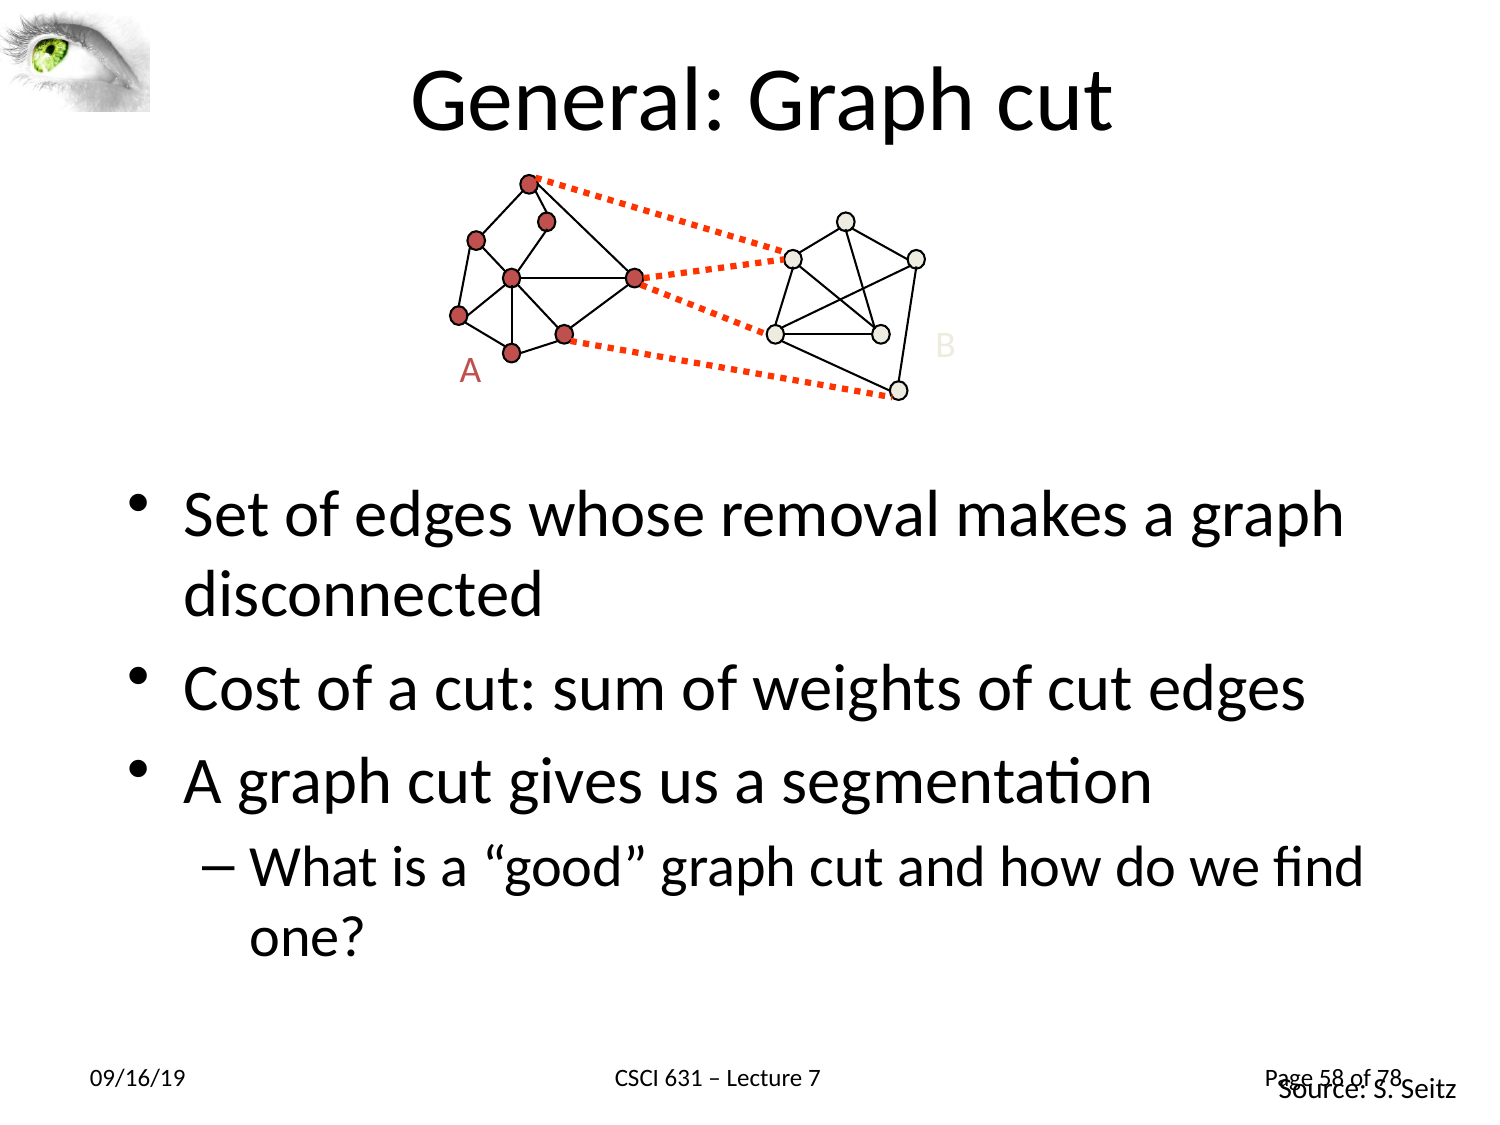

# General: Graph cut

B

A

Set of edges whose removal makes a graph disconnected
Cost of a cut: sum of weights of cut edges
A graph cut gives us a segmentation
What is a “good” graph cut and how do we find one?
Source: S. Seitz